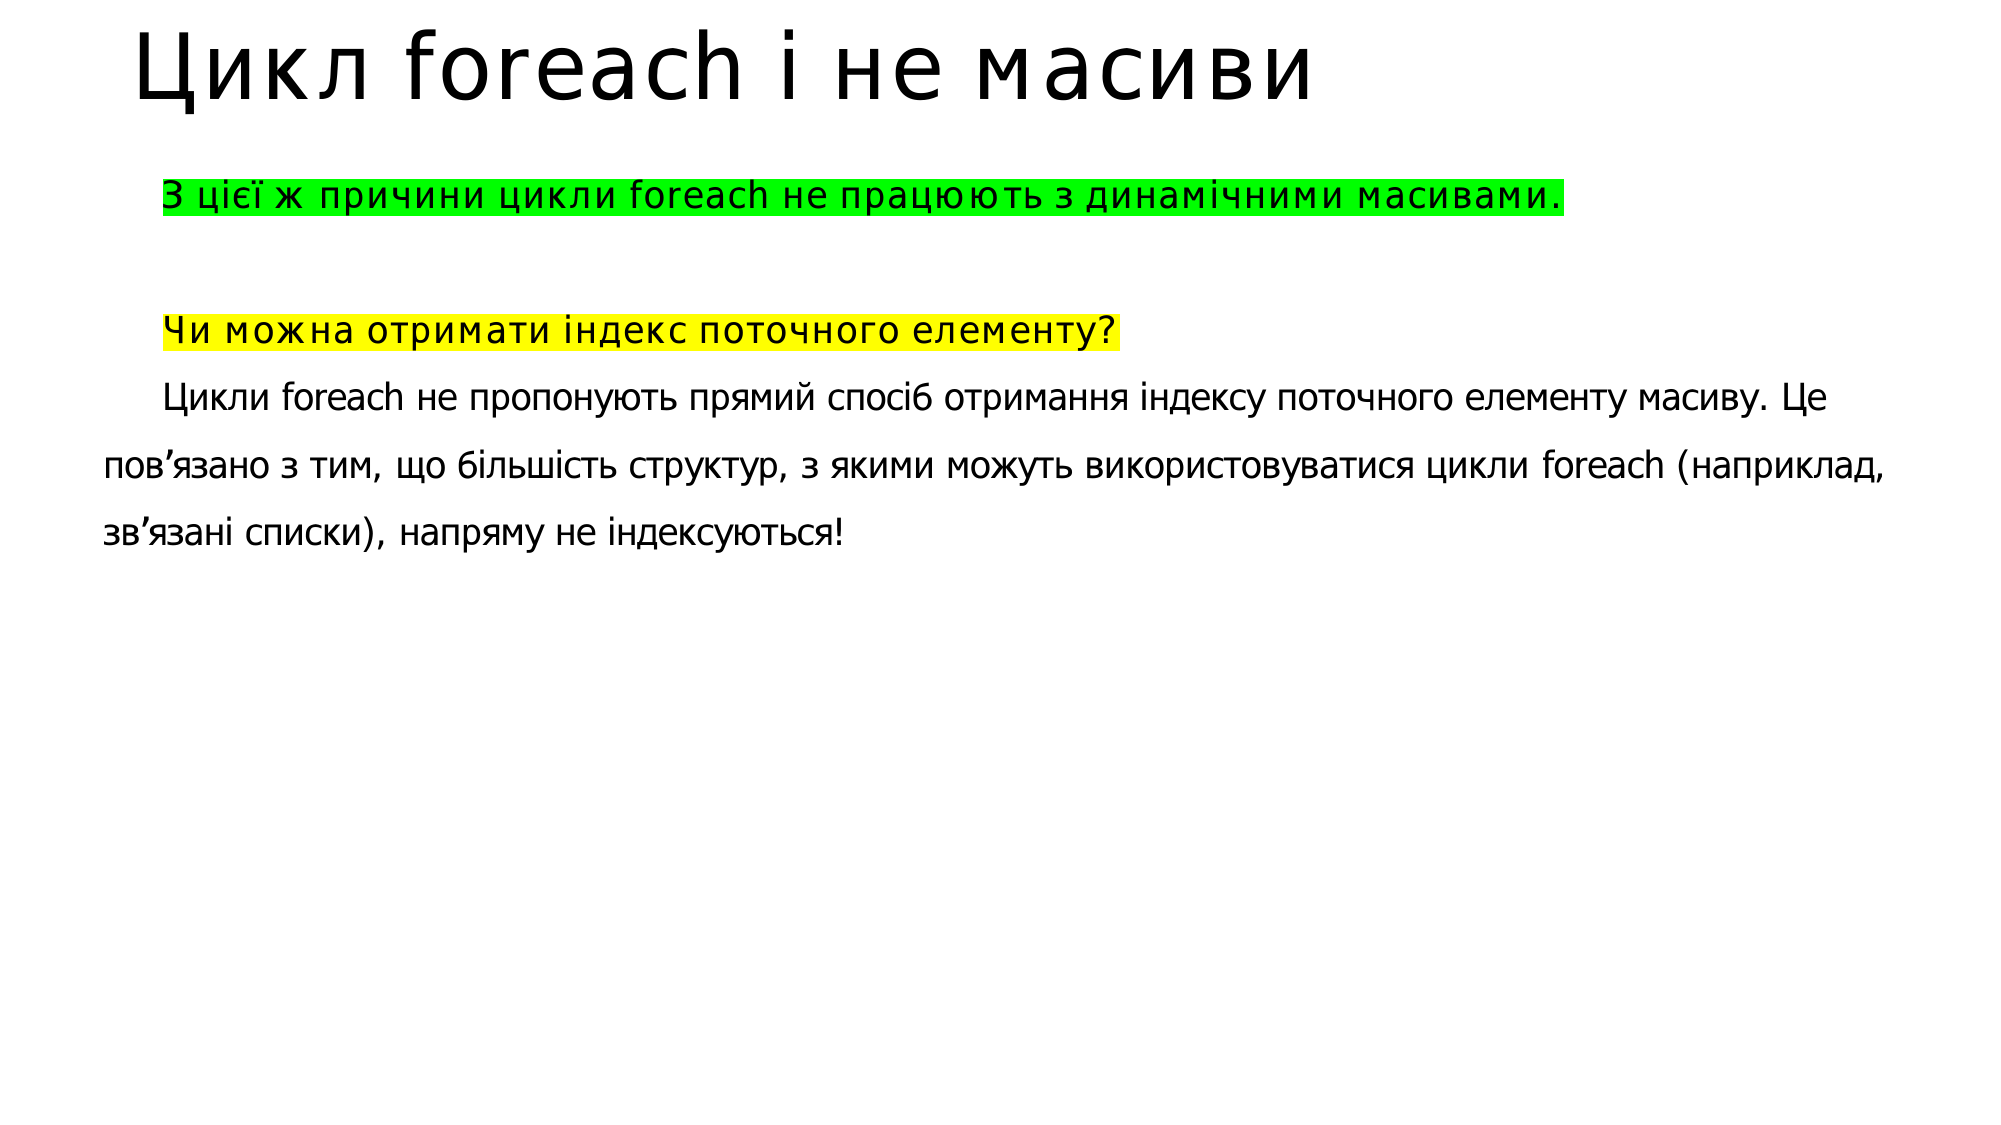

# Цикл foreach і не масиви
З цієї ж причини цикли foreach не працюють з динамічними масивами.

Чи можна отримати індекс поточного елементу?
Цикли foreach не пропонують прямий спосіб отримання індексу поточного елементу масиву. Це пов’язано з тим, що більшість структур, з якими можуть використовуватися цикли foreach (наприклад, зв’язані списки), напряму не індексуються!